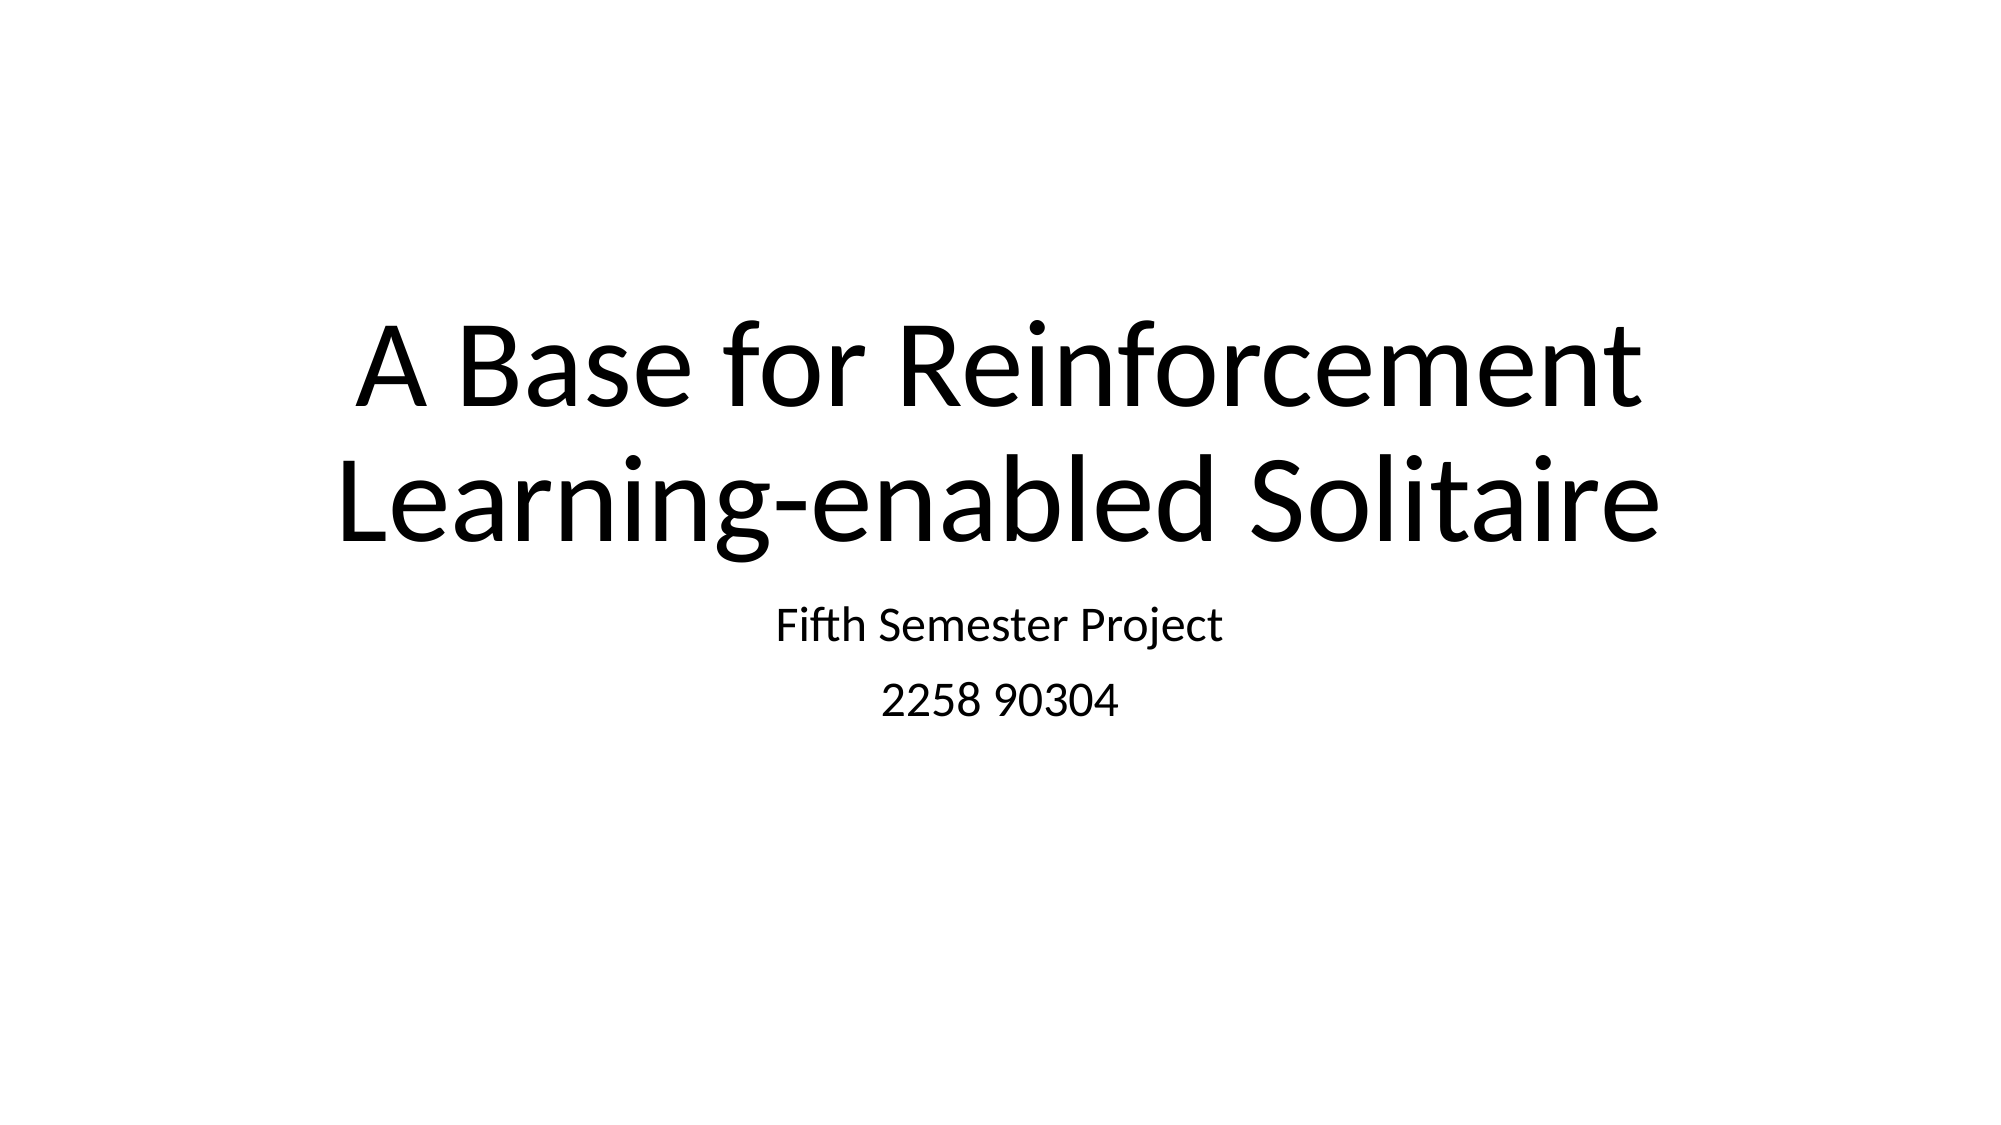

# A Base for Reinforcement Learning-enabled Solitaire
Fifth Semester Project
2258 90304